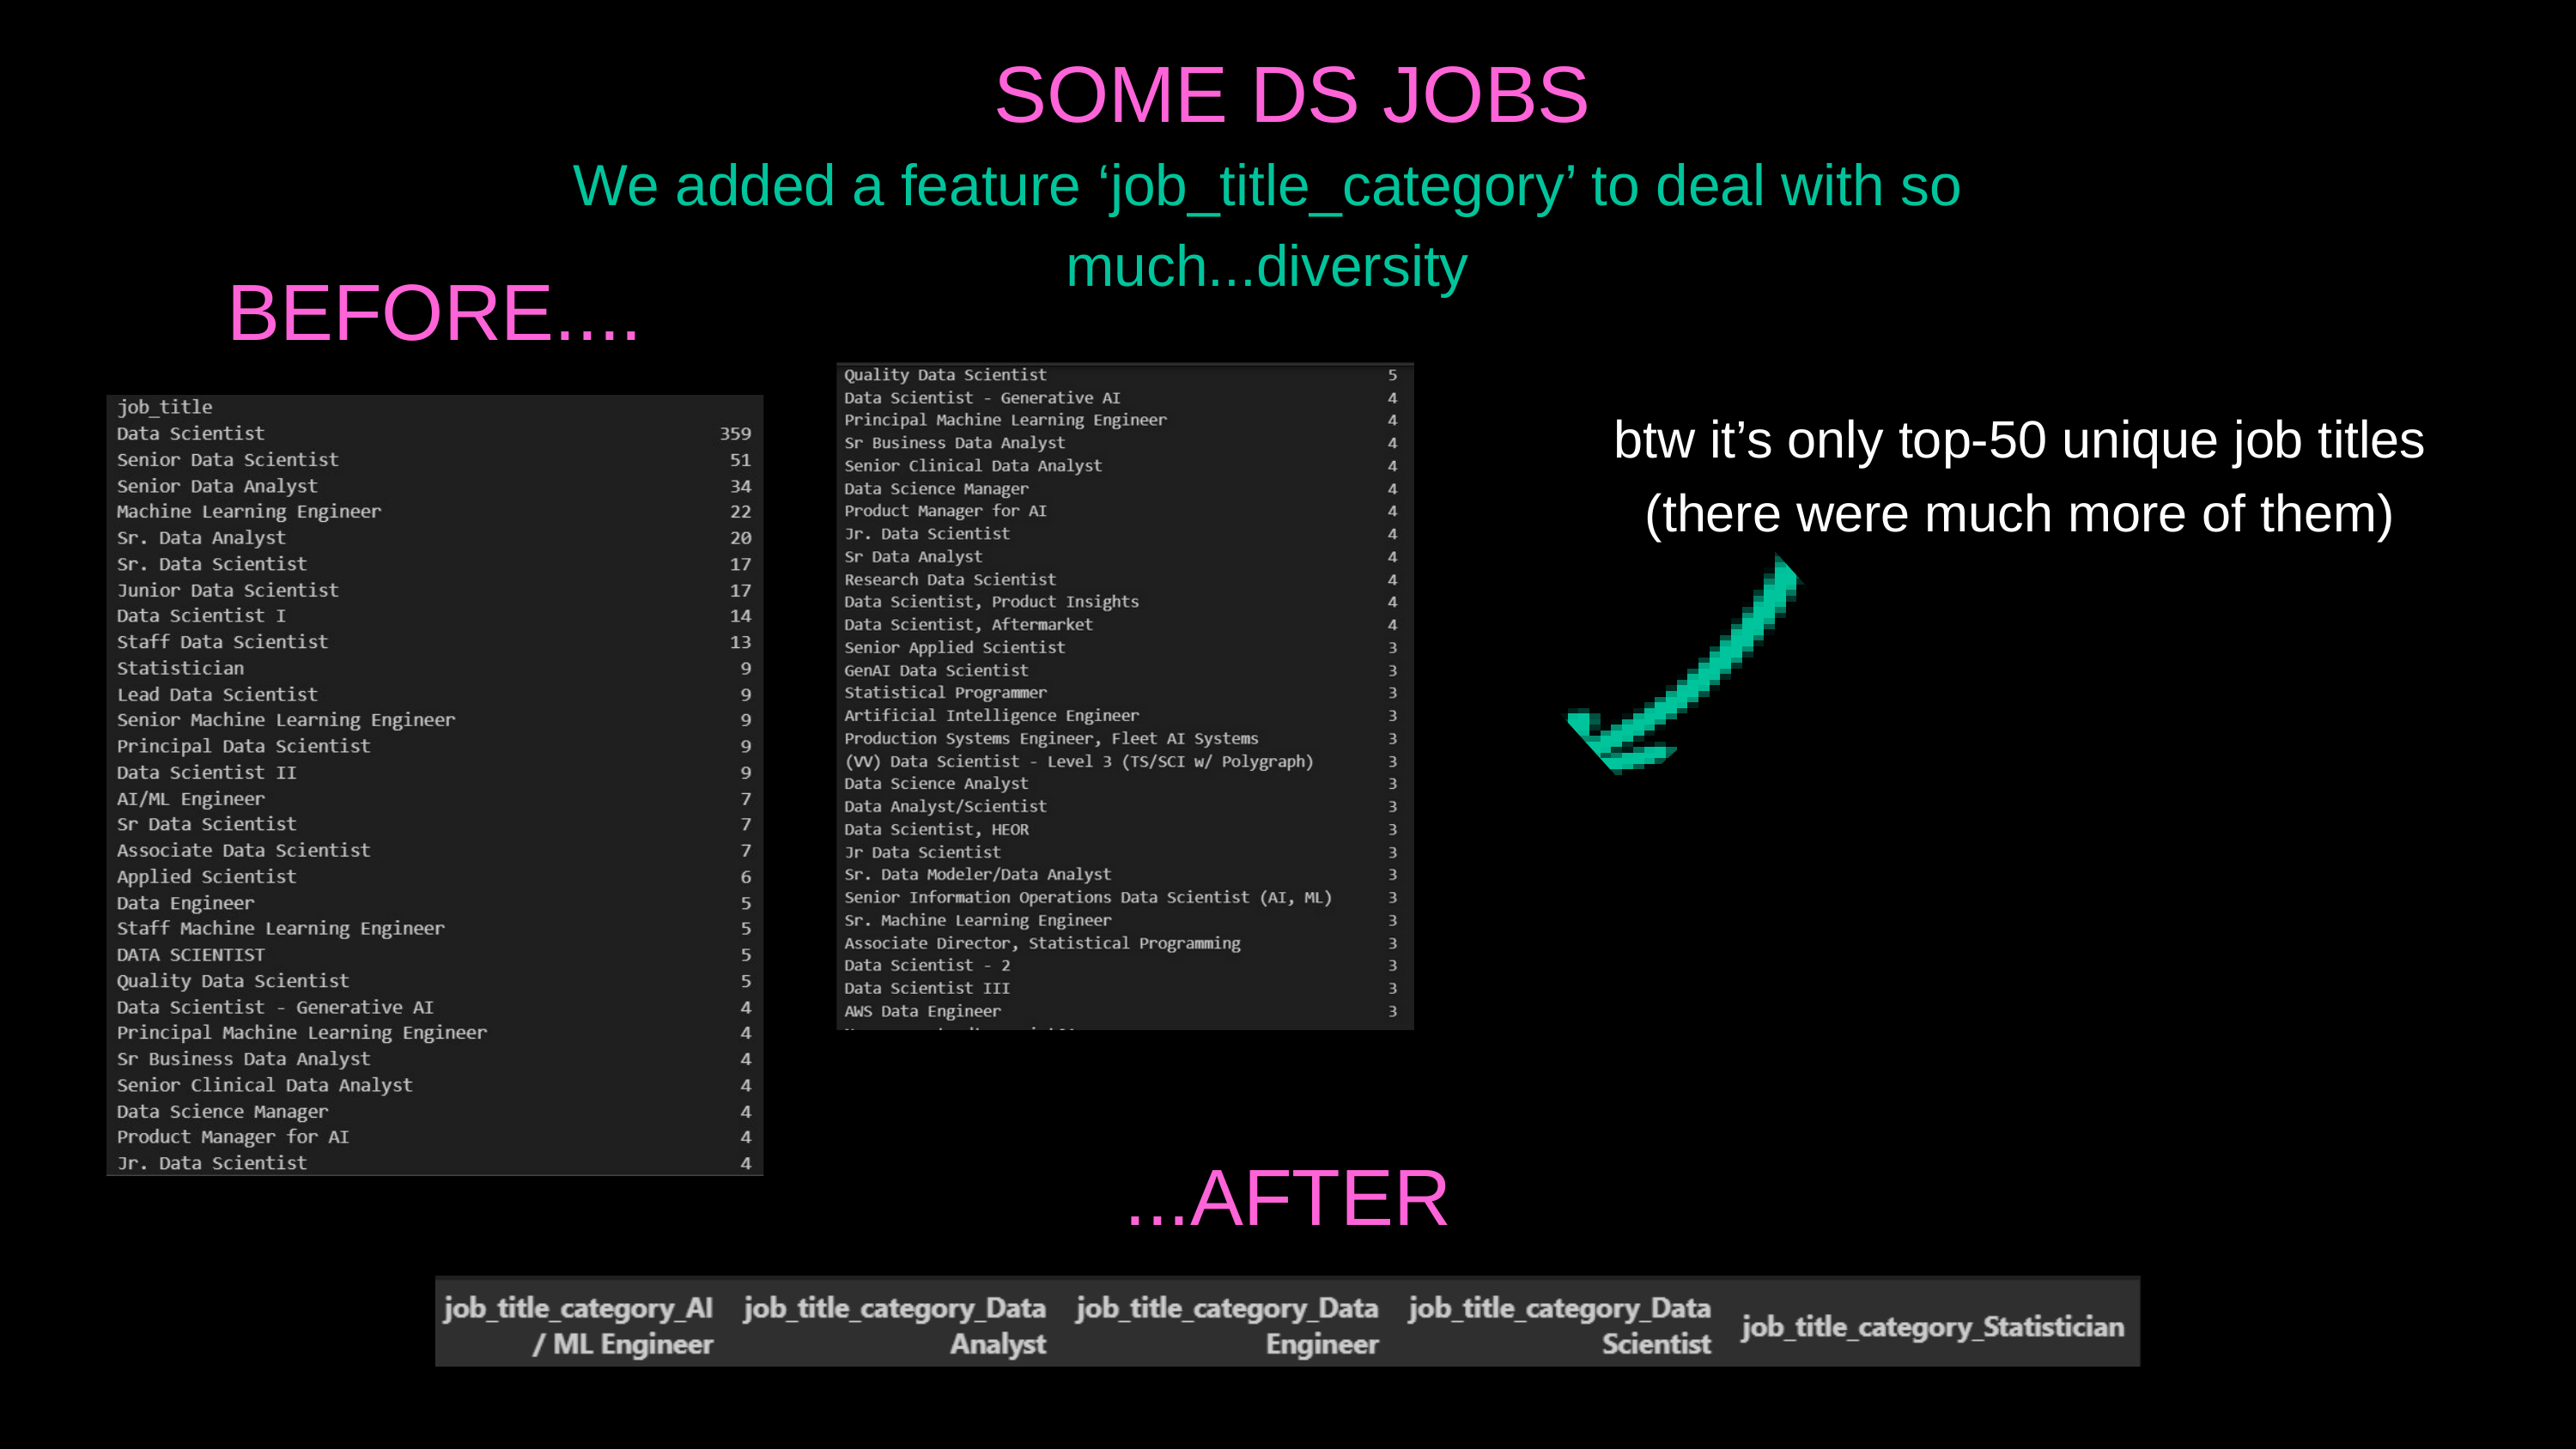

SOME DS JOBS
We added a feature ‘job_title_category’ to deal with so much...diversity
BEFORE....

btw it’s only top-50 unique job titles
(there were much more of them)

...AFTER